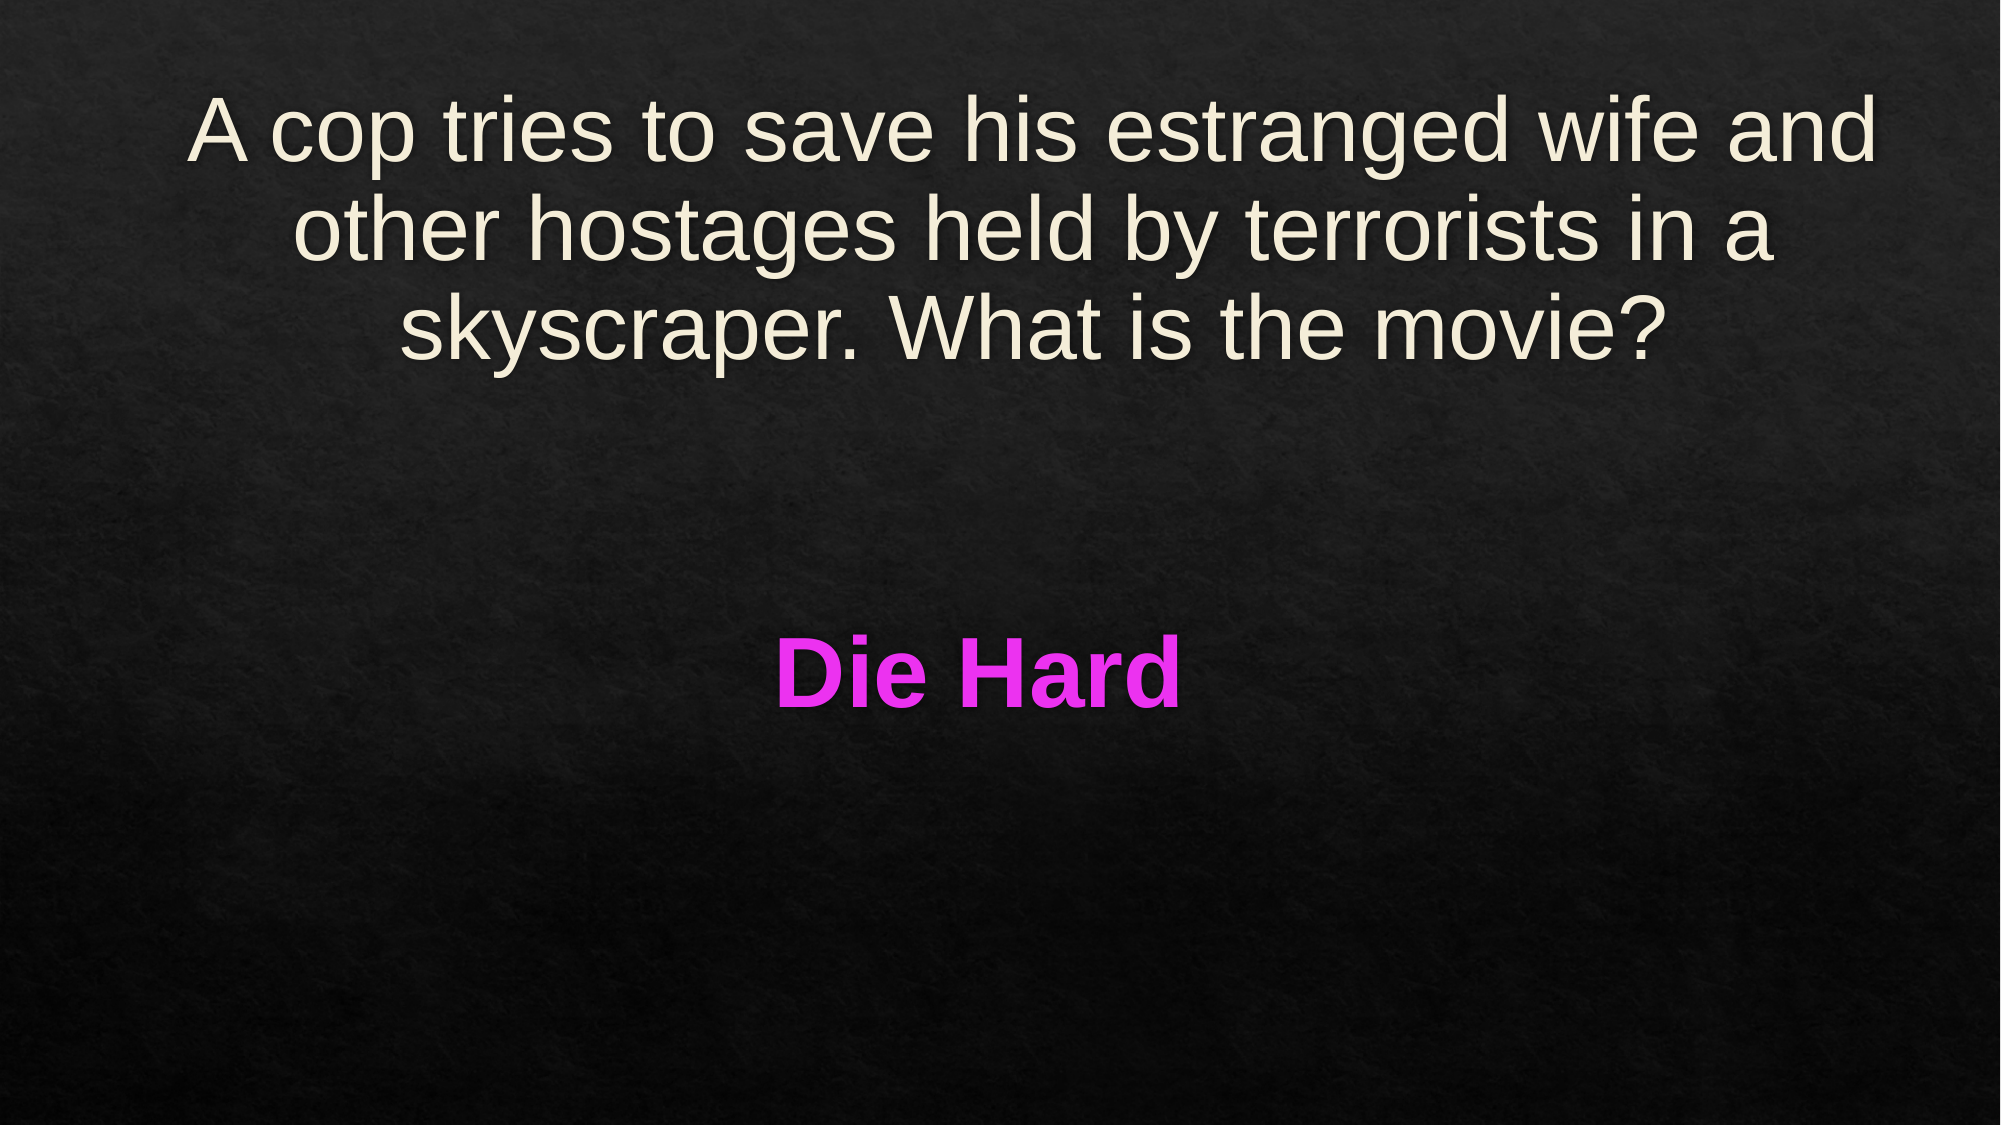

# A cop tries to save his estranged wife and other hostages held by terrorists in a skyscraper. What is the movie?
Die Hard